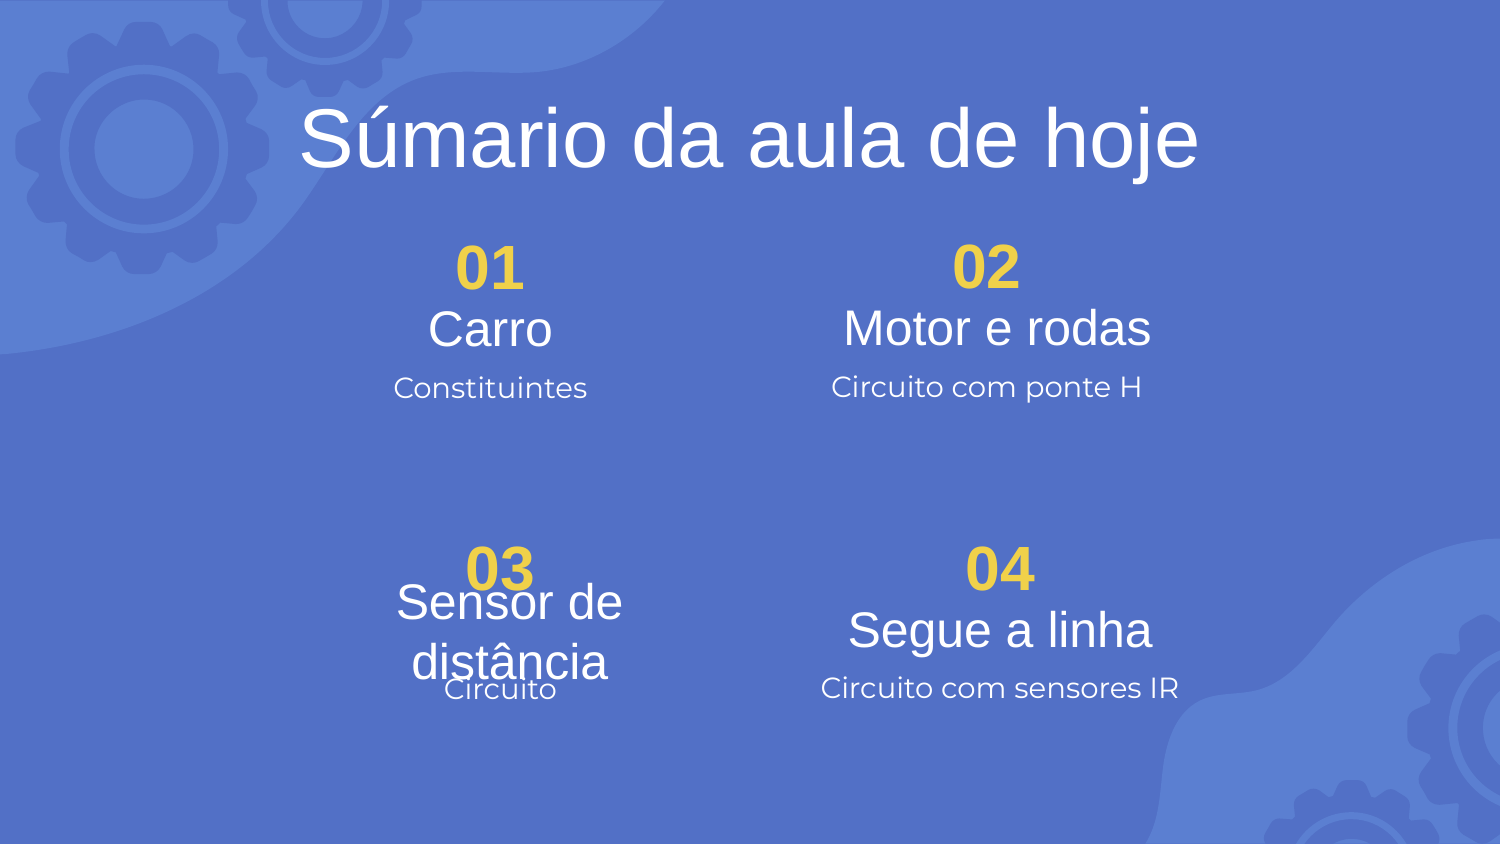

Súmario da aula de hoje
02
01
Motor e rodas
# Carro
Circuito com ponte H
Constituintes
04
03
Segue a linha
Sensor de distância
Circuito com sensores IR
Circuito